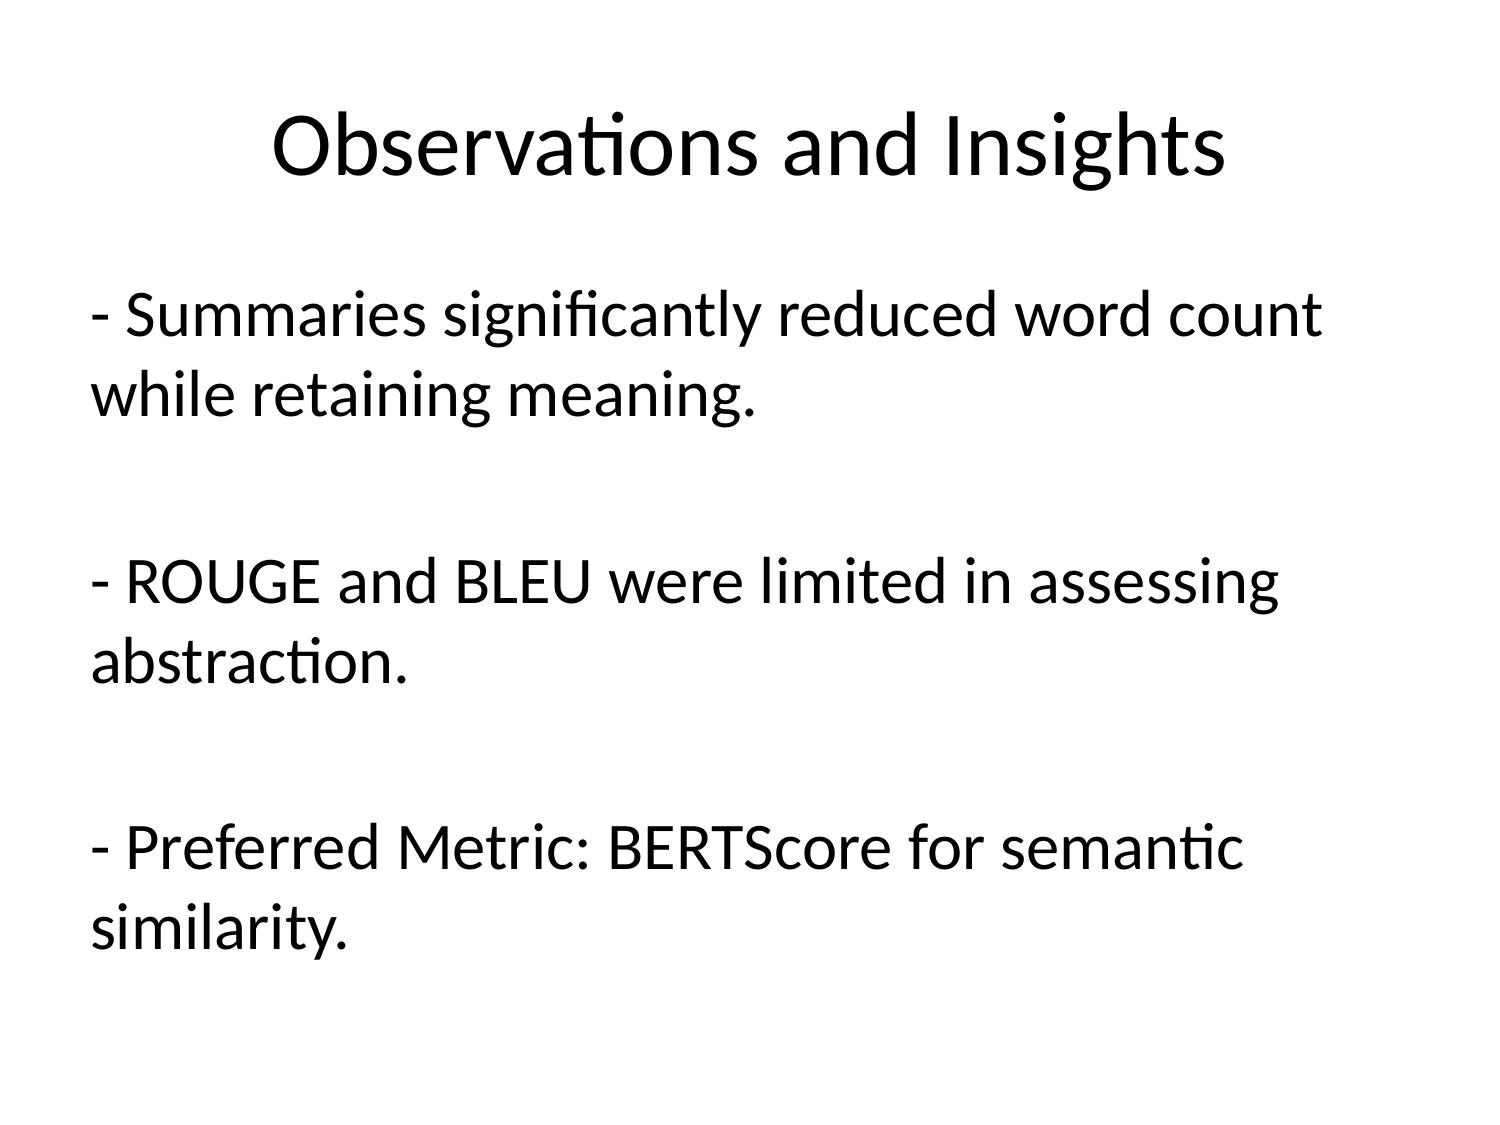

# Observations and Insights
- Summaries significantly reduced word count while retaining meaning.

- ROUGE and BLEU were limited in assessing abstraction.

- Preferred Metric: BERTScore for semantic similarity.